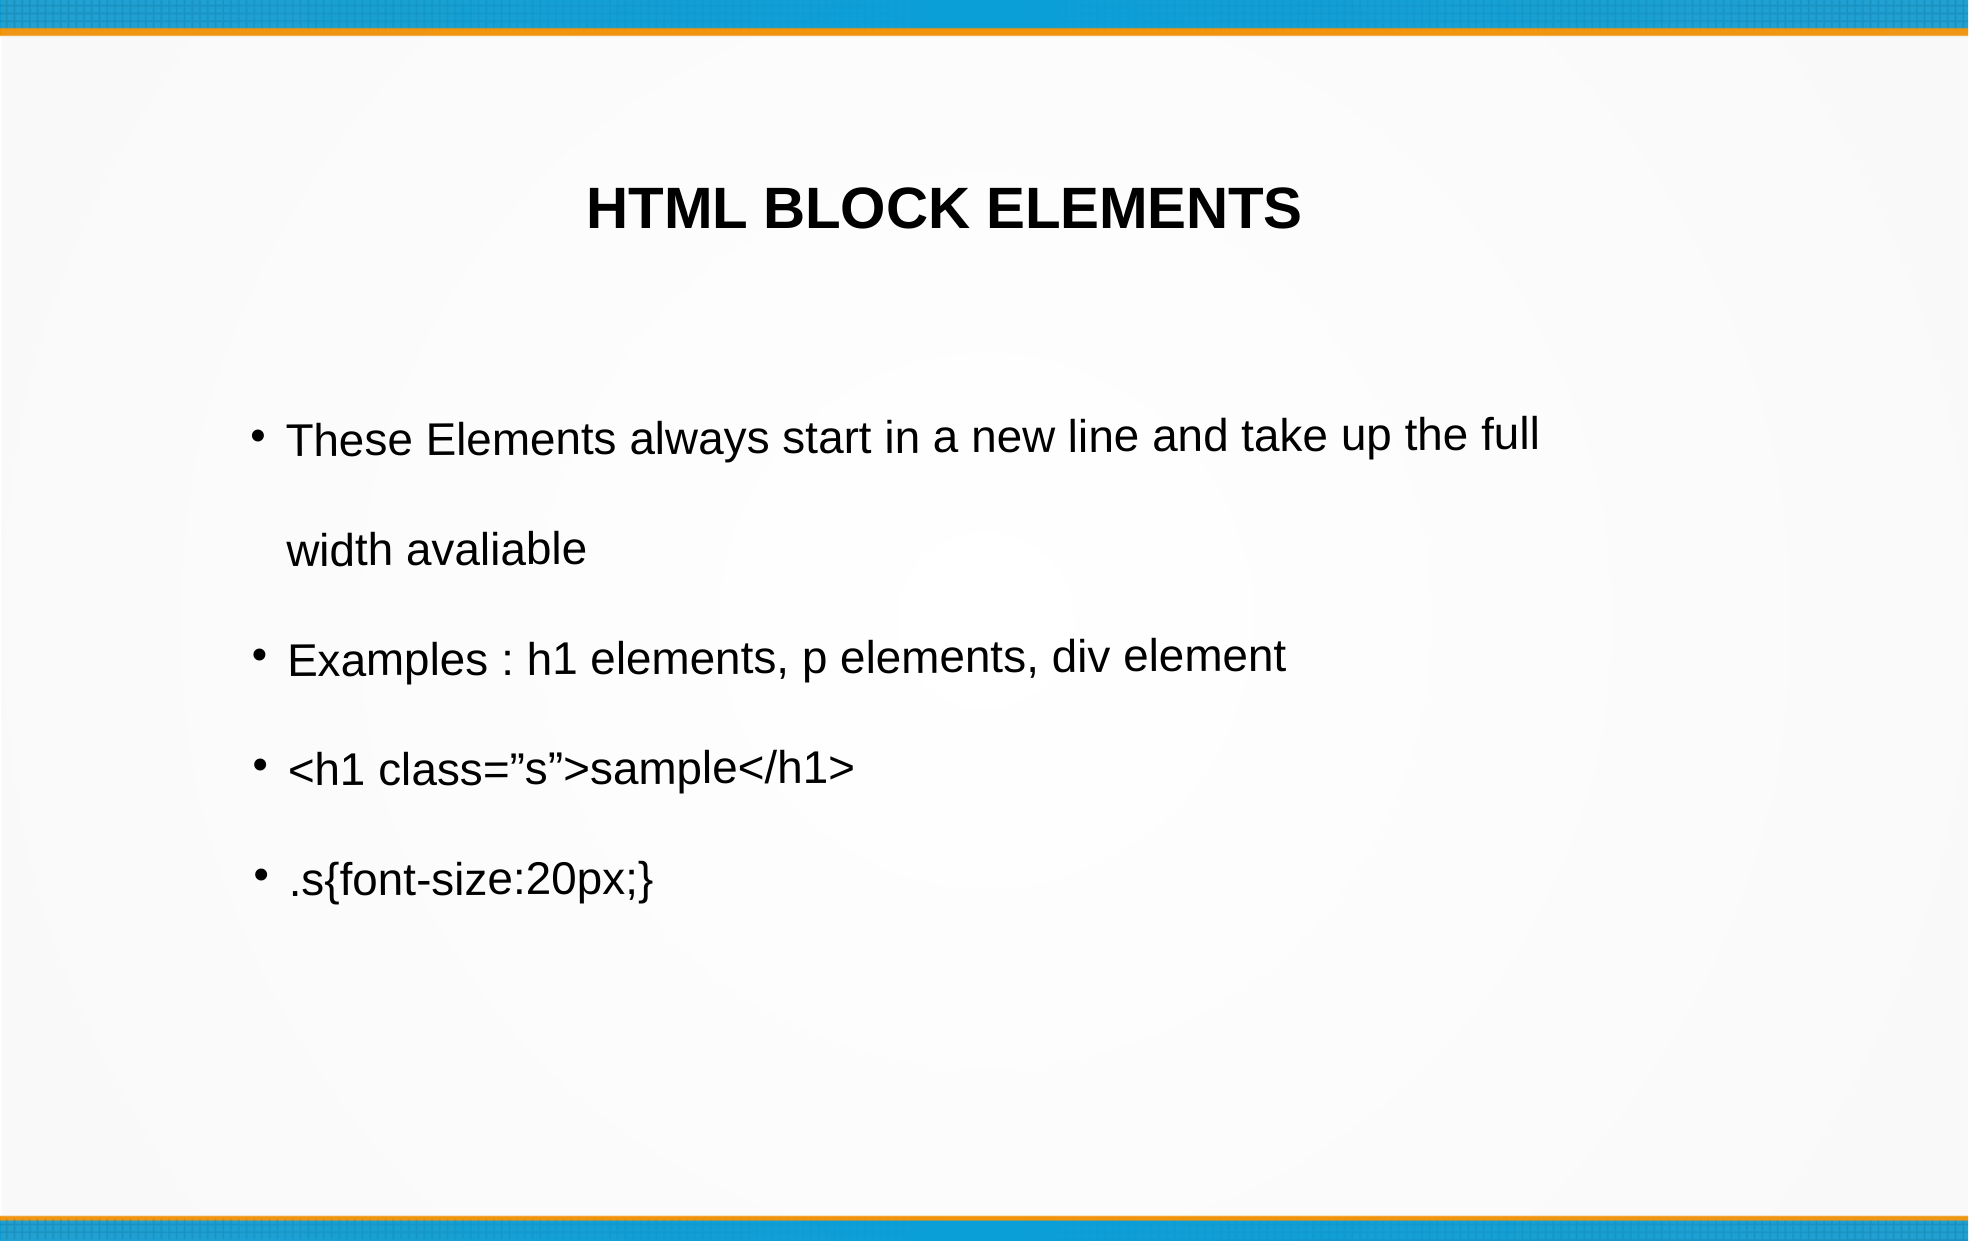

HTML BLOCK ELEMENTS
These Elements always start in a new line and take up the full width avaliable
Examples : h1 elements, p elements, div element
<h1 class=”s”>sample</h1>
.s{font-size:20px;}